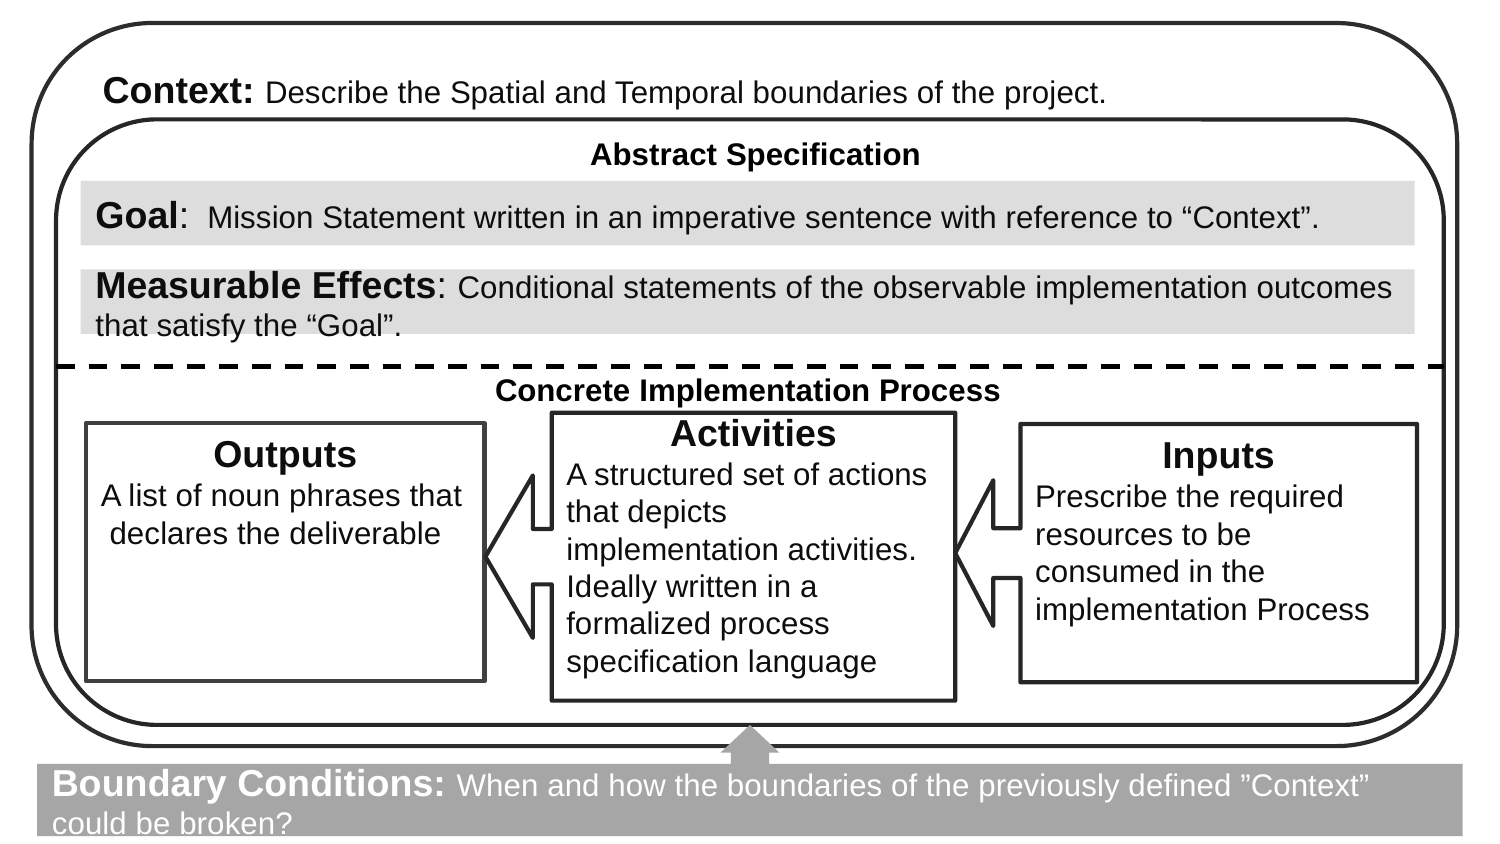

Context: Describe the Spatial and Temporal boundaries of the project.

Abstract Specification
Goal:   Mission Statement written in an imperative sentence with reference to “Context”.
Measurable Effects: Conditional statements of the observable implementation outcomes that satisfy the “Goal”.
Concrete Implementation Process
Activities
A structured set of actions that depicts implementation activities.
Ideally written in a formalized process specification language

Outputs
A list of noun phrases that  declares the deliverable items from proposed activities
Inputs
Prescribe the required resources to be consumed in the implementation Process

Boundary Conditions: When and how the boundaries of the previously defined ”Context” could be broken?